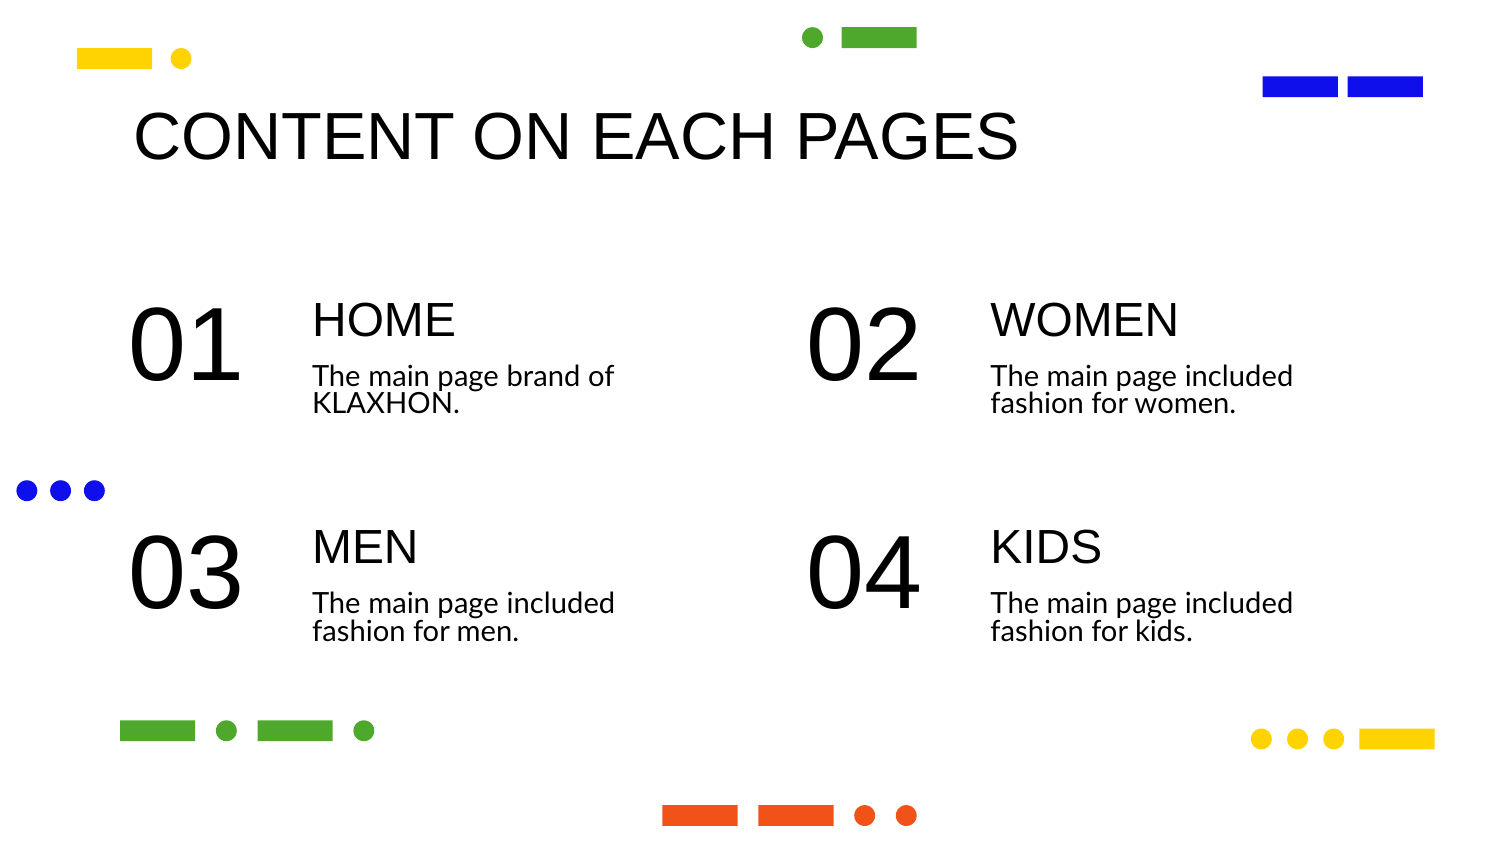

CONTENT ON EACH PAGES
01
02
# HOME
WOMEN
The main page brand of KLAXHON.
The main page included fashion for women.
03
04
MEN
KIDS
The main page included
fashion for men.
The main page included
fashion for kids.